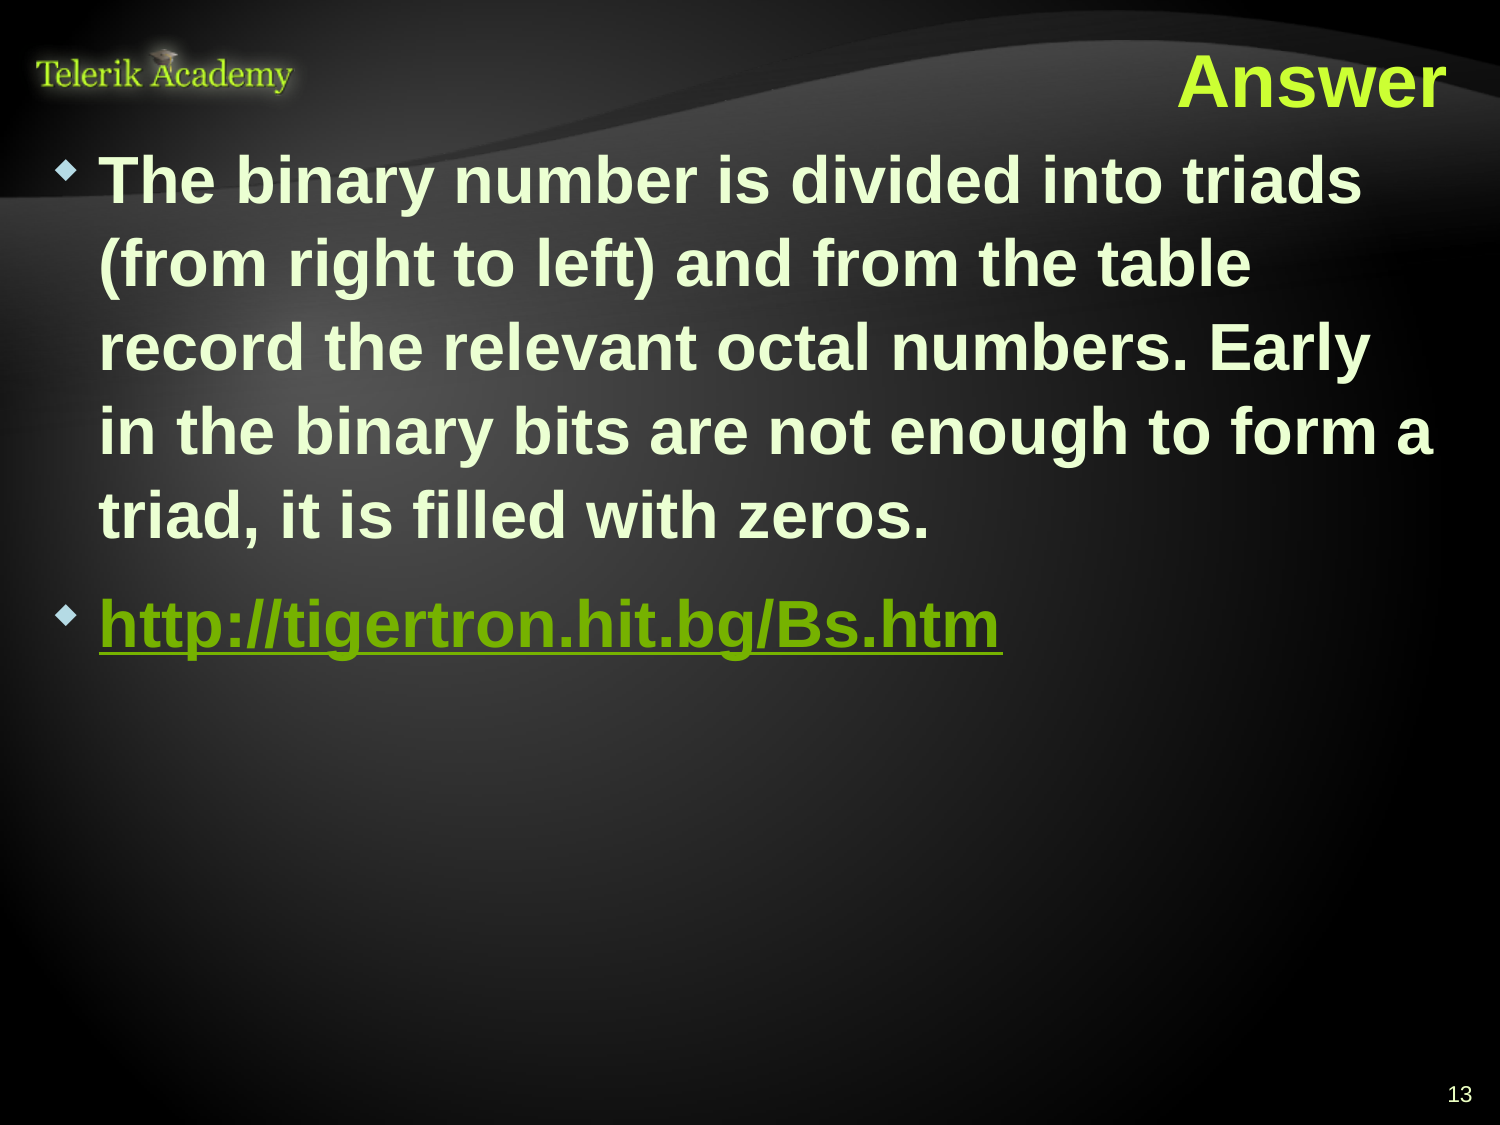

# Answer
The binary number is divided into triads (from right to left) and from the table record the relevant octal numbers. Early in the binary bits are not enough to form a triad, it is filled with zeros.
http://tigertron.hit.bg/Bs.htm

13